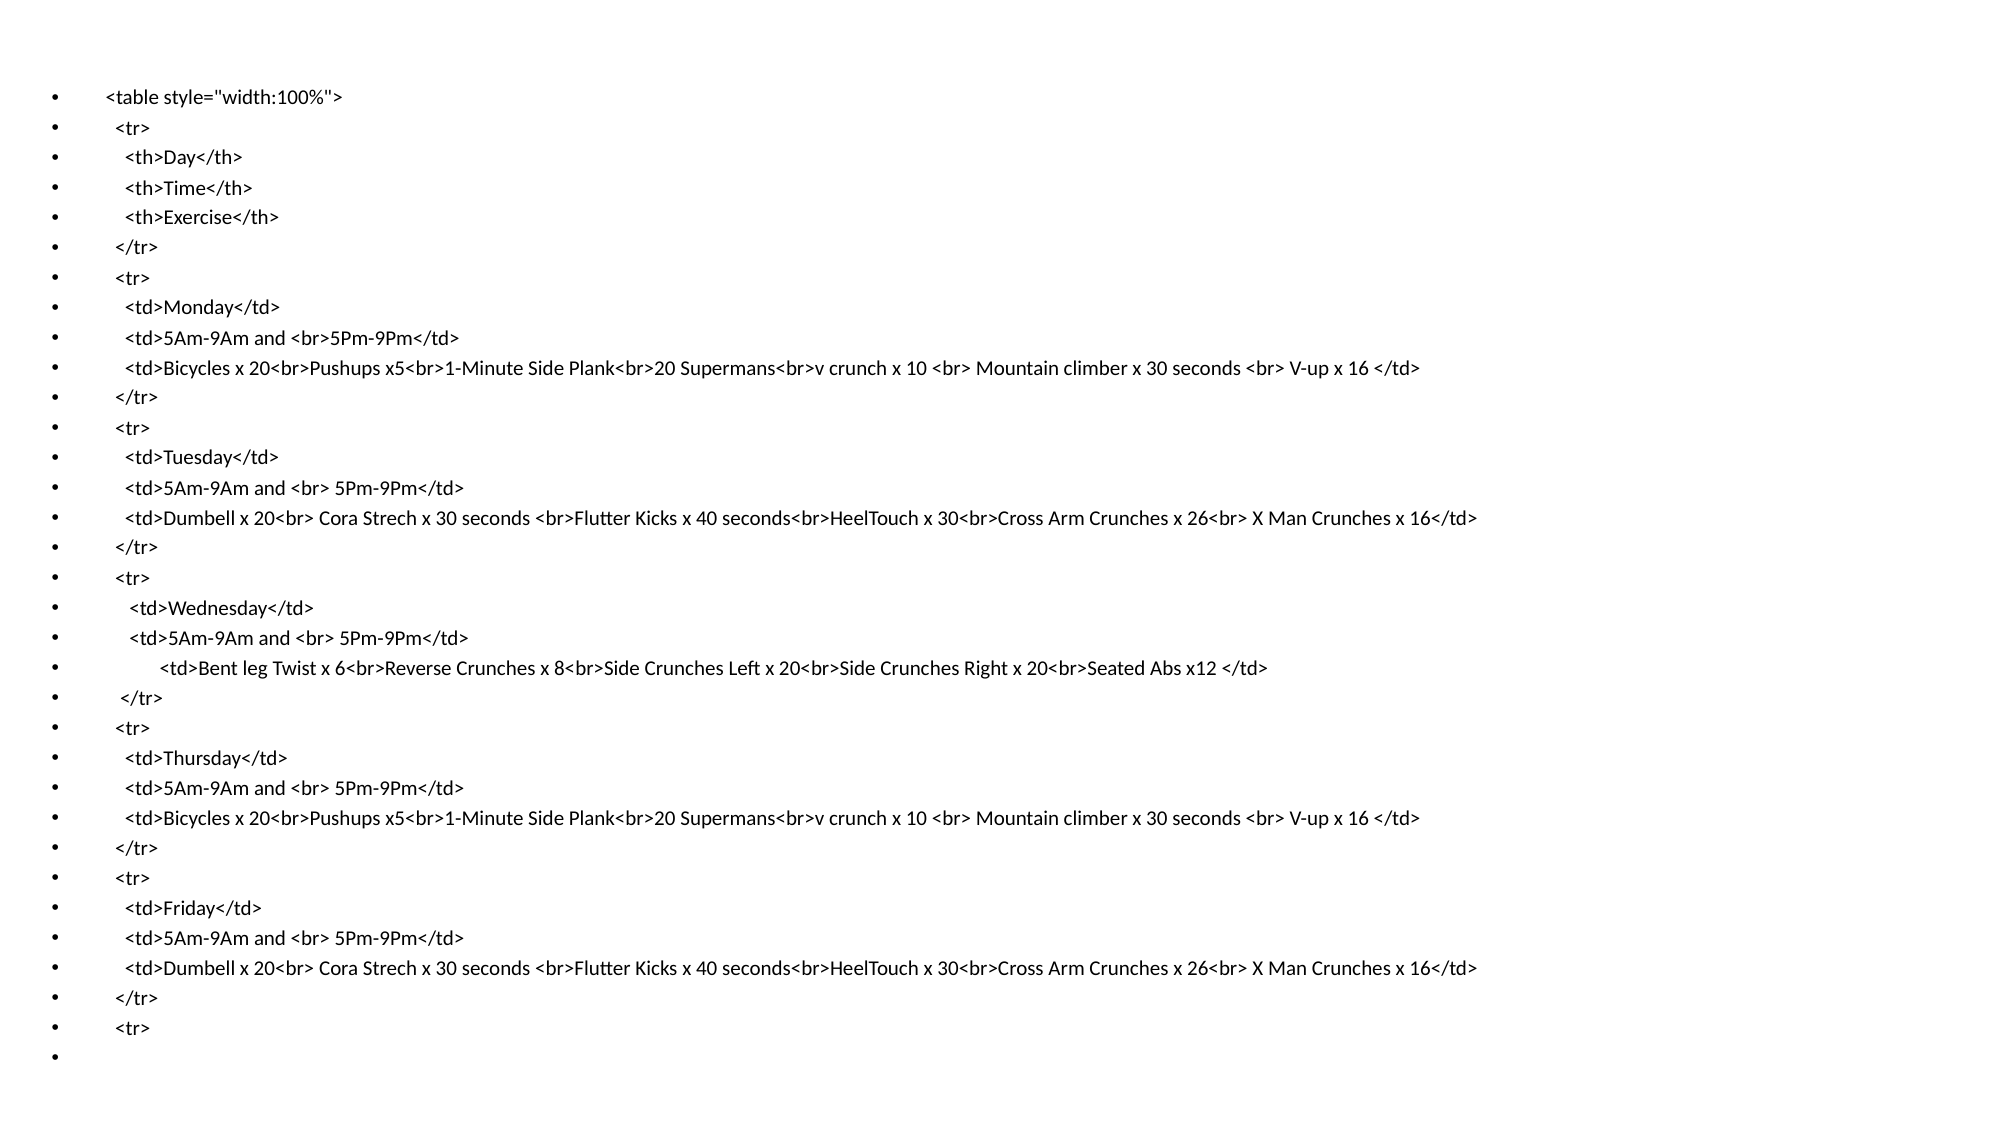

#
<table style="width:100%">
  <tr>
    <th>Day</th>
    <th>Time</th>
    <th>Exercise</th>
  </tr>
  <tr>
    <td>Monday</td>
    <td>5Am-9Am and <br>5Pm-9Pm</td>
    <td>Bicycles x 20<br>Pushups x5<br>1-Minute Side Plank<br>20 Supermans<br>v crunch x 10 <br> Mountain climber x 30 seconds <br> V-up x 16 </td>
  </tr>
  <tr>
    <td>Tuesday</td>
    <td>5Am-9Am and <br> 5Pm-9Pm</td>
    <td>Dumbell x 20<br> Cora Strech x 30 seconds <br>Flutter Kicks x 40 seconds<br>HeelTouch x 30<br>Cross Arm Crunches x 26<br> X Man Crunches x 16</td>
  </tr>
  <tr>
     <td>Wednesday</td>
     <td>5Am-9Am and <br> 5Pm-9Pm</td>
	<td>Bent leg Twist x 6<br>Reverse Crunches x 8<br>Side Crunches Left x 20<br>Side Crunches Right x 20<br>Seated Abs x12 </td>
   </tr>
  <tr>
    <td>Thursday</td>
    <td>5Am-9Am and <br> 5Pm-9Pm</td>
    <td>Bicycles x 20<br>Pushups x5<br>1-Minute Side Plank<br>20 Supermans<br>v crunch x 10 <br> Mountain climber x 30 seconds <br> V-up x 16 </td>
  </tr>
  <tr>
    <td>Friday</td>
    <td>5Am-9Am and <br> 5Pm-9Pm</td>
    <td>Dumbell x 20<br> Cora Strech x 30 seconds <br>Flutter Kicks x 40 seconds<br>HeelTouch x 30<br>Cross Arm Crunches x 26<br> X Man Crunches x 16</td>
  </tr>
  <tr>